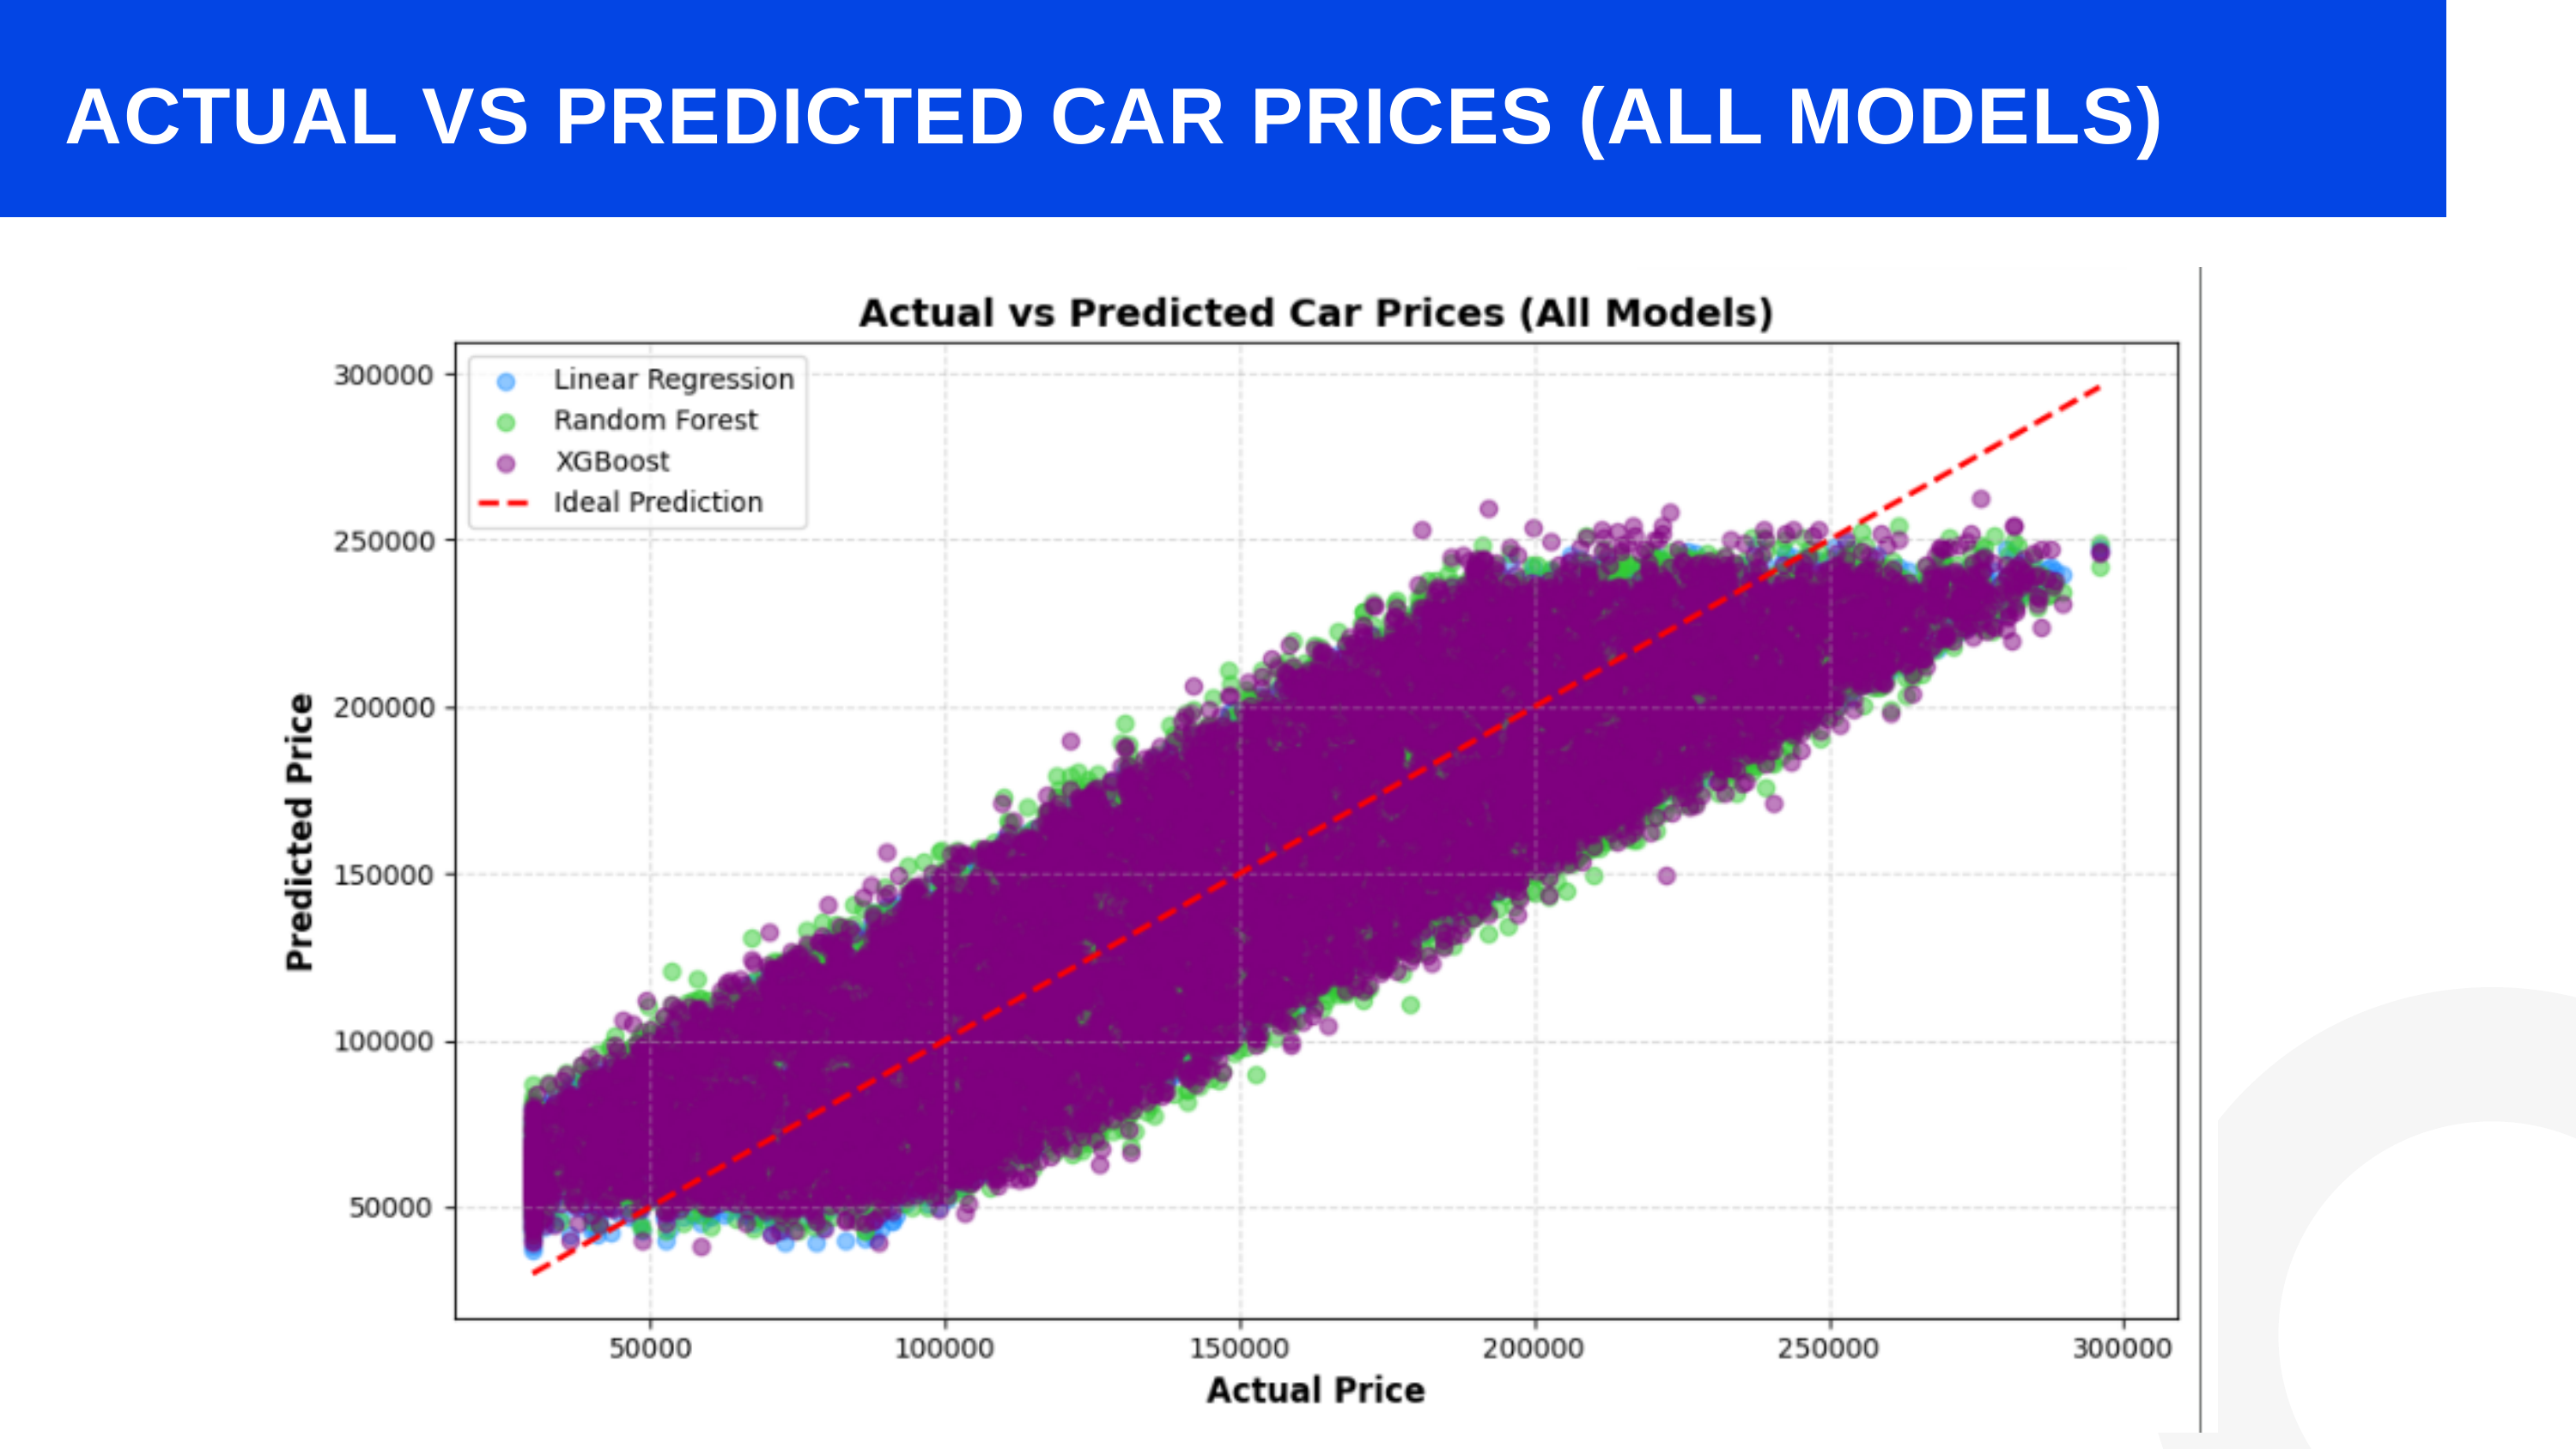

ACTUAL VS PREDICTED CAR PRICES (ALL MODELS)